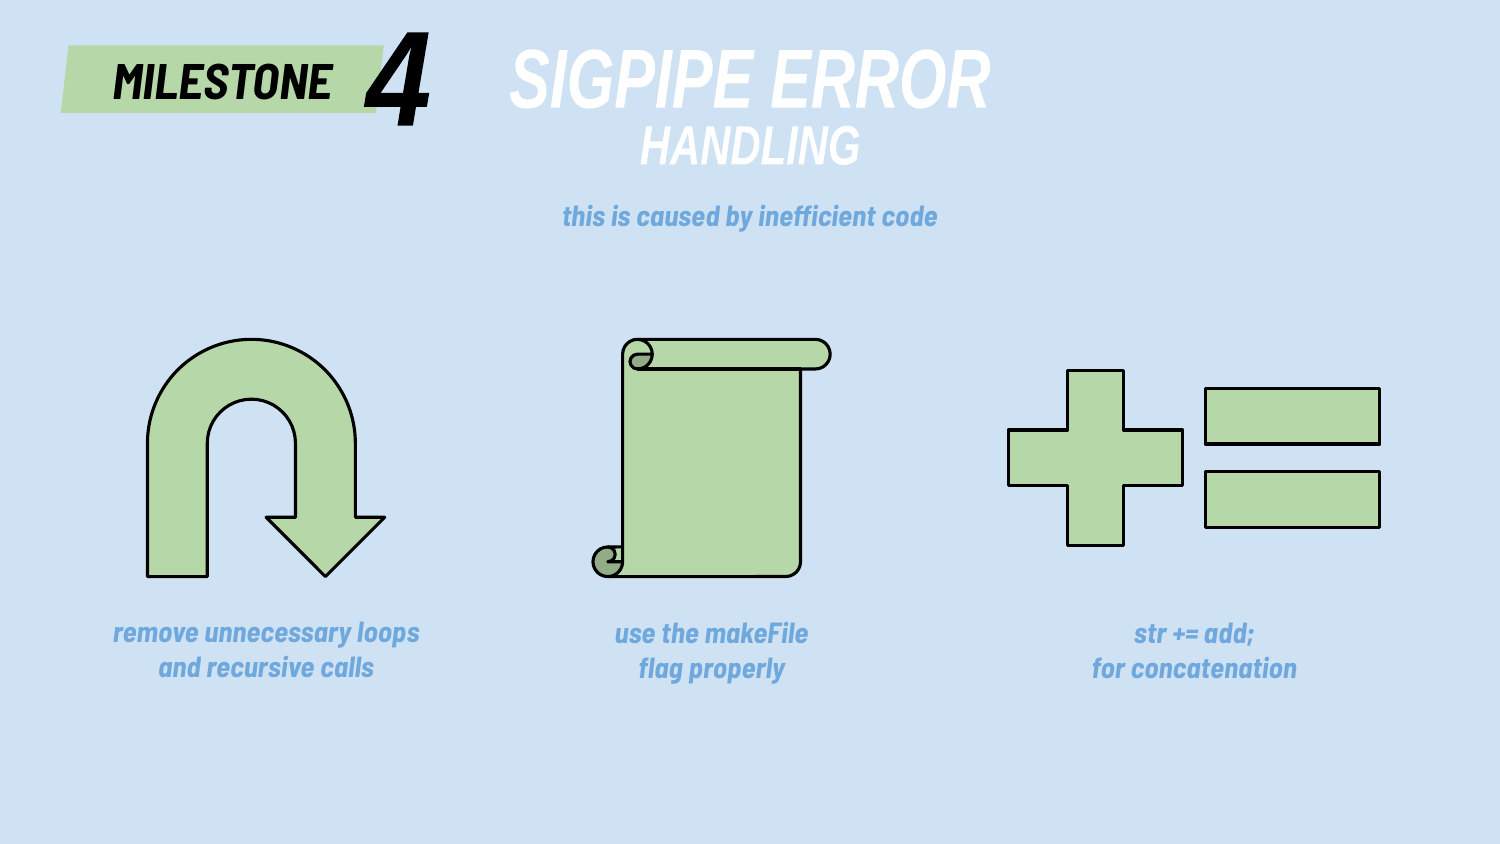

4
MILESTONE
SIGPIPE ERROR
HANDLING
this is caused by inefficient code

remove unnecessary loops and recursive calls
use the makeFile flag properly
str += add;
for concatenation